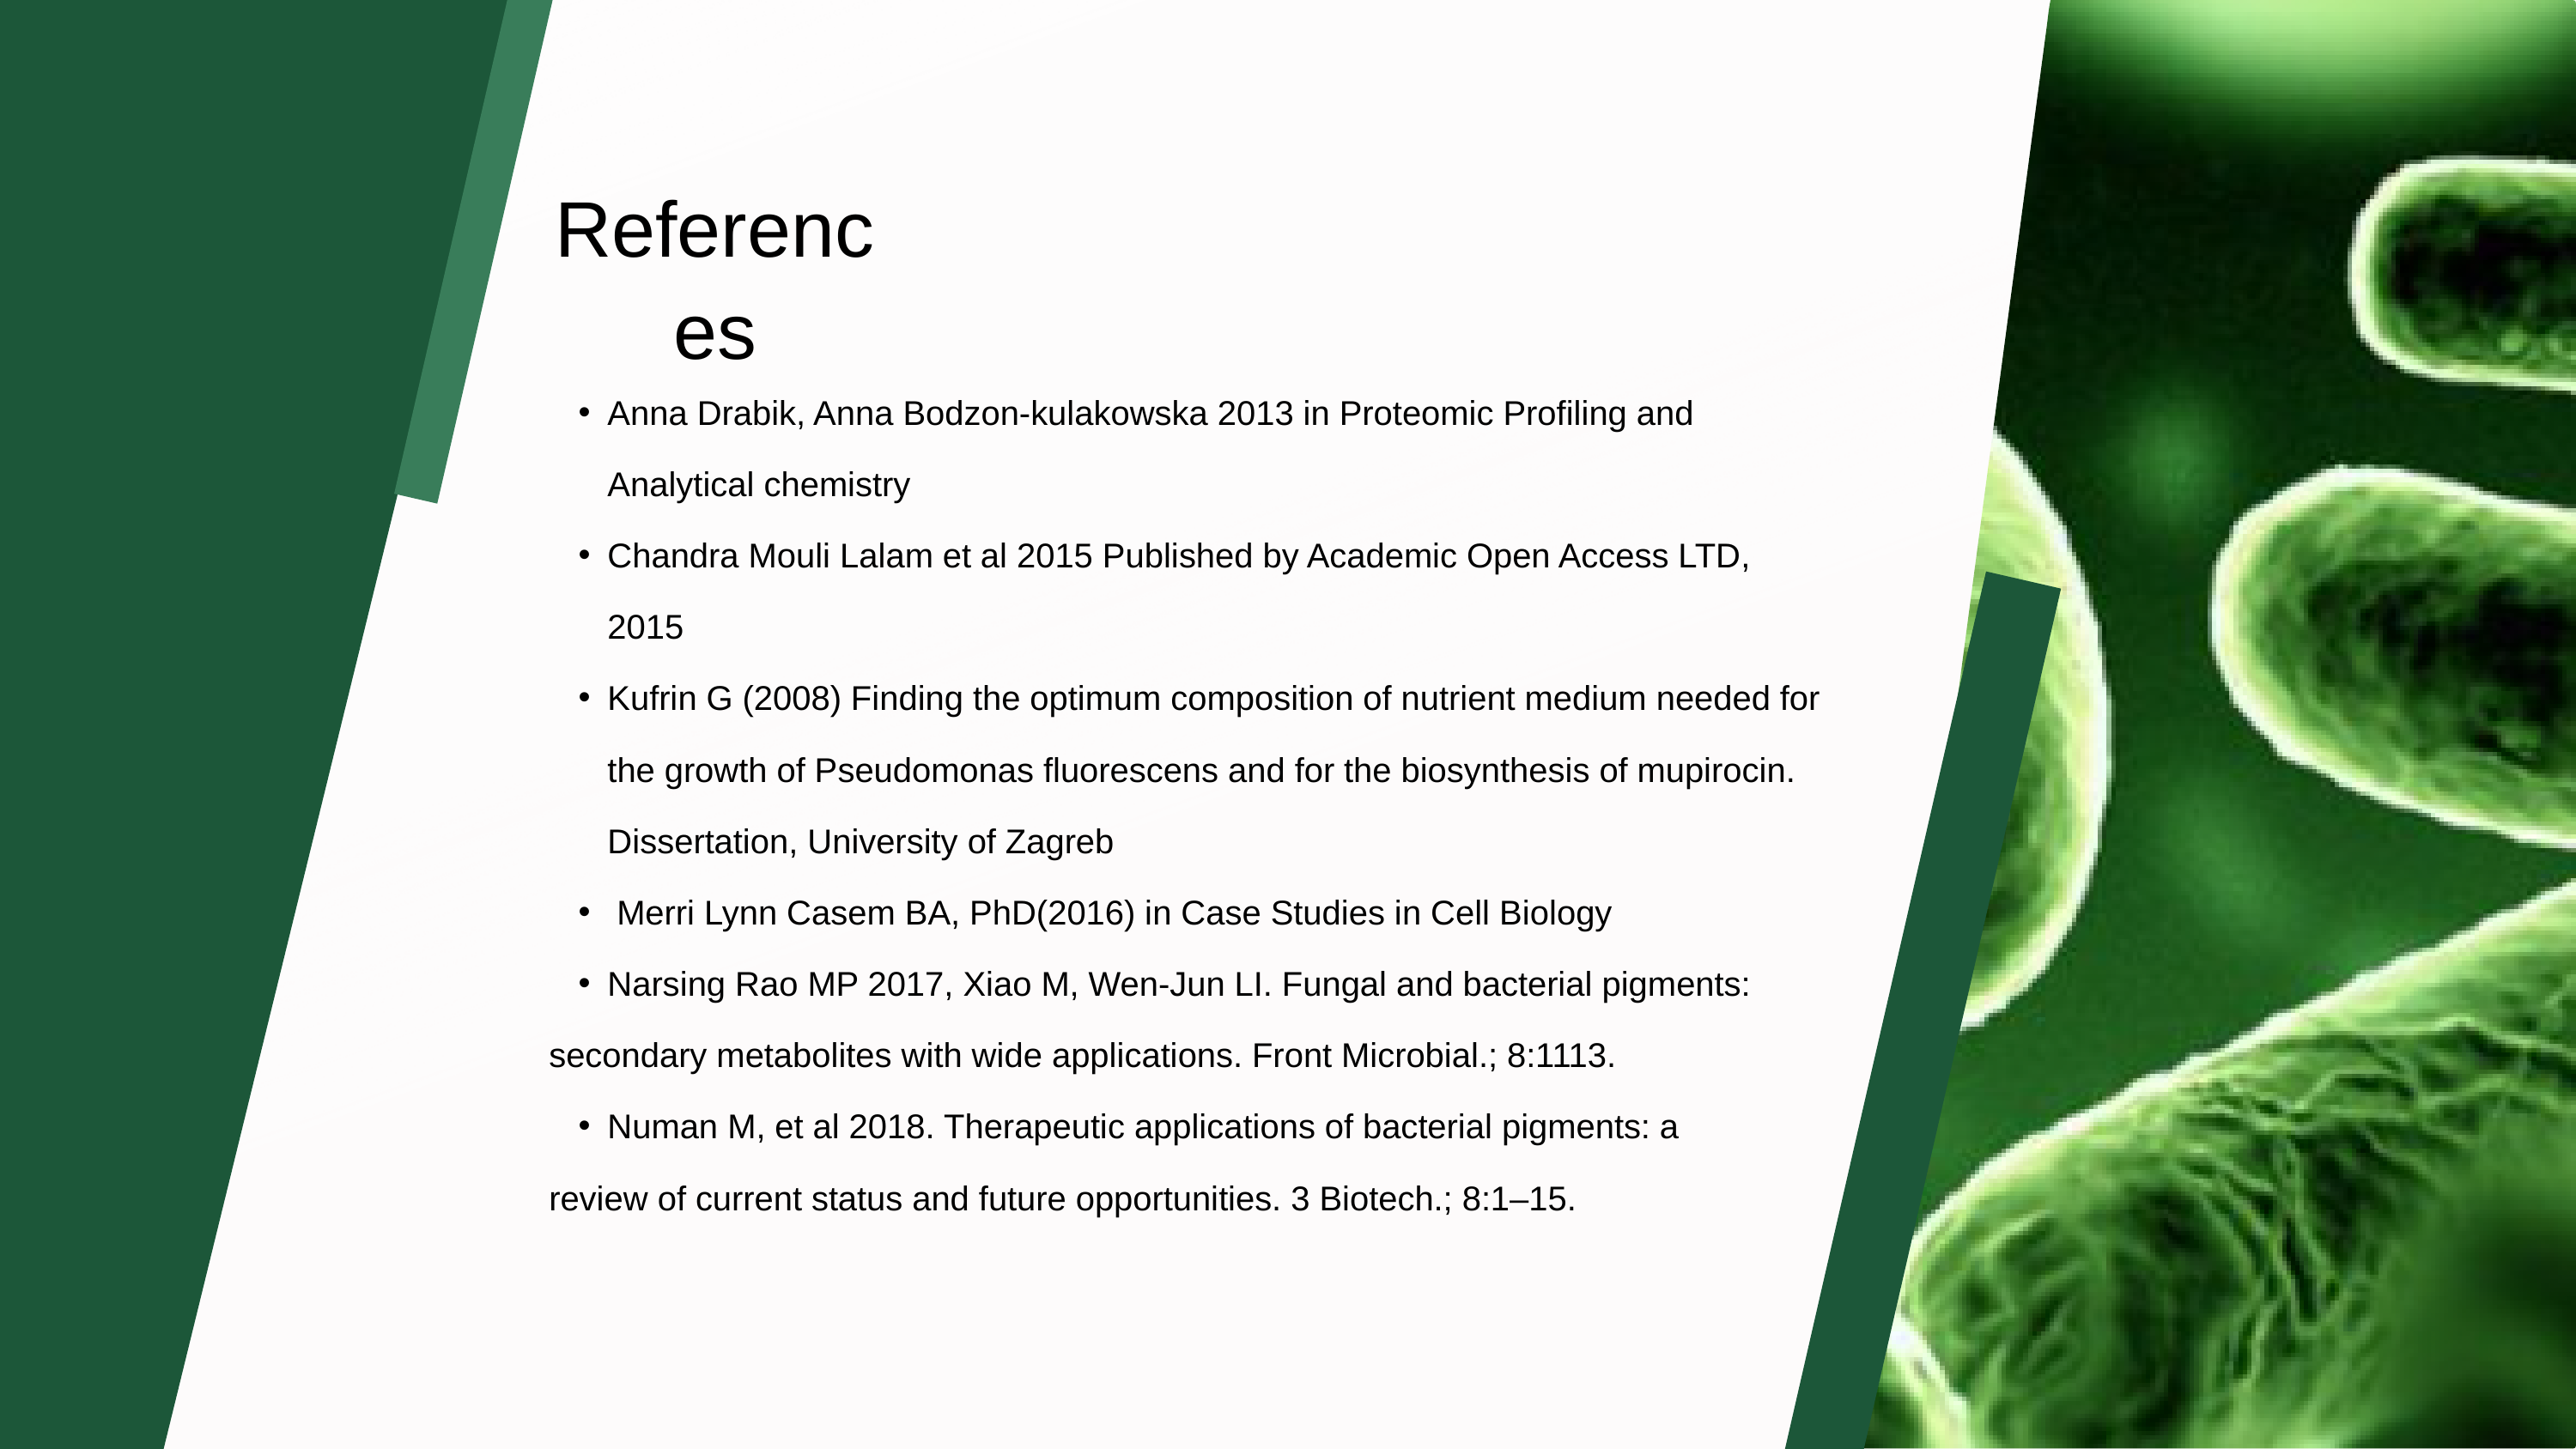

References
Anna Drabik, Anna Bodzon-kulakowska 2013 in Proteomic Profiling and Analytical chemistry
Chandra Mouli Lalam et al 2015 Published by Academic Open Access LTD, 2015
Kufrin G (2008) Finding the optimum composition of nutrient medium needed for the growth of Pseudomonas fluorescens and for the biosynthesis of mupirocin. Dissertation, University of Zagreb
 Merri Lynn Casem BA, PhD(2016) in Case Studies in Cell Biology
Narsing Rao MP 2017, Xiao M, Wen-Jun LI. Fungal and bacterial pigments:
secondary metabolites with wide applications. Front Microbial.; 8:1113.
Numan M, et al 2018. Therapeutic applications of bacterial pigments: a
review of current status and future opportunities. 3 Biotech.; 8:1–15.